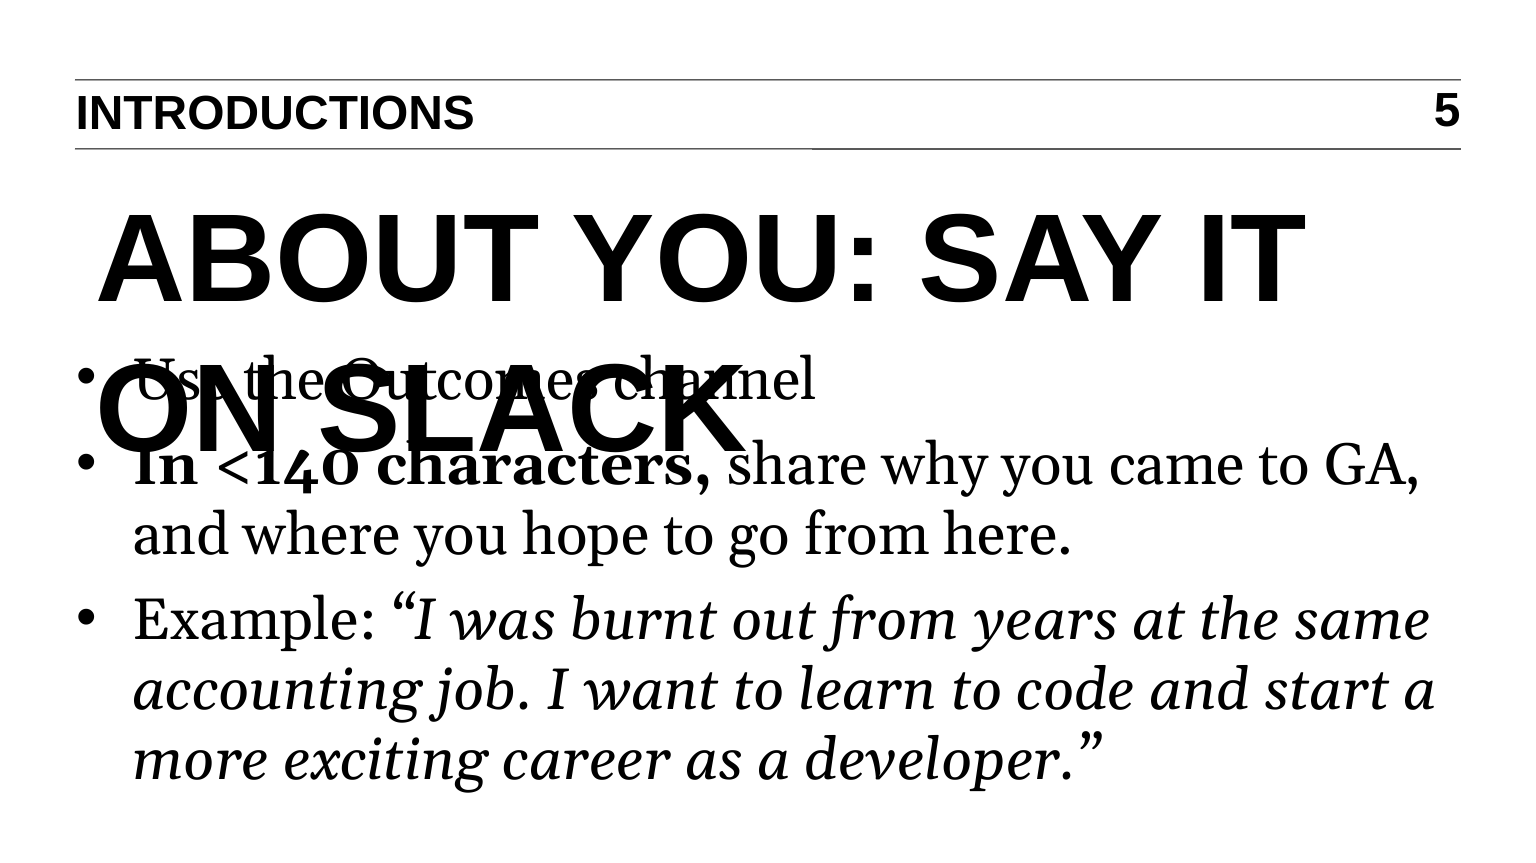

Introductions
5
ABOUT YOU: SAY IT ON SLACK
Use the Outcomes channel
In <140 characters, share why you came to GA, and where you hope to go from here.
Example: “I was burnt out from years at the same accounting job. I want to learn to code and start a more exciting career as a developer.”